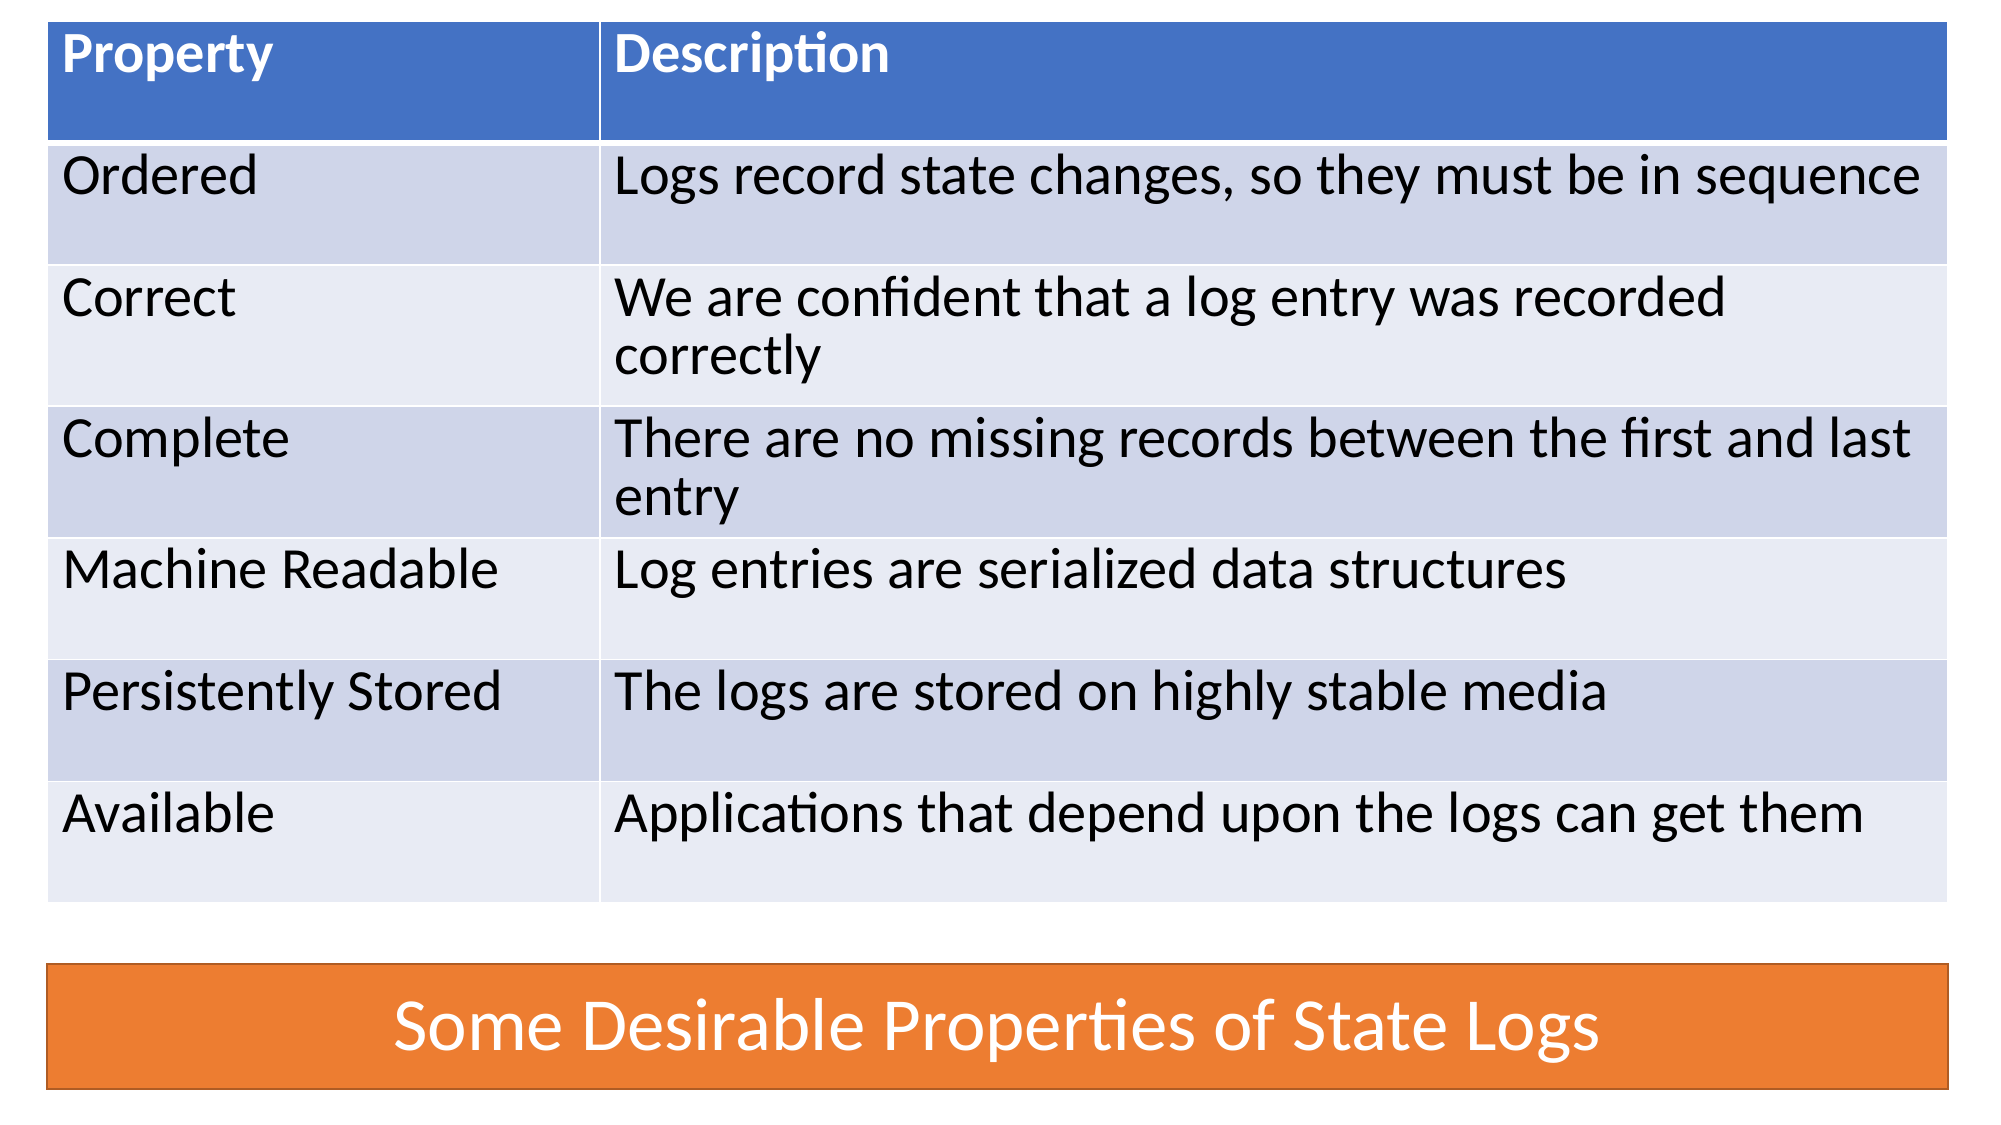

| Property | Description |
| --- | --- |
| Ordered | Logs record state changes, so they must be in sequence |
| Correct | We are confident that a log entry was recorded correctly |
| Complete | There are no missing records between the first and last entry |
| Machine Readable | Log entries are serialized data structures |
| Persistently Stored | The logs are stored on highly stable media |
| Available | Applications that depend upon the logs can get them |
# Some Desirable Properties of State Logs